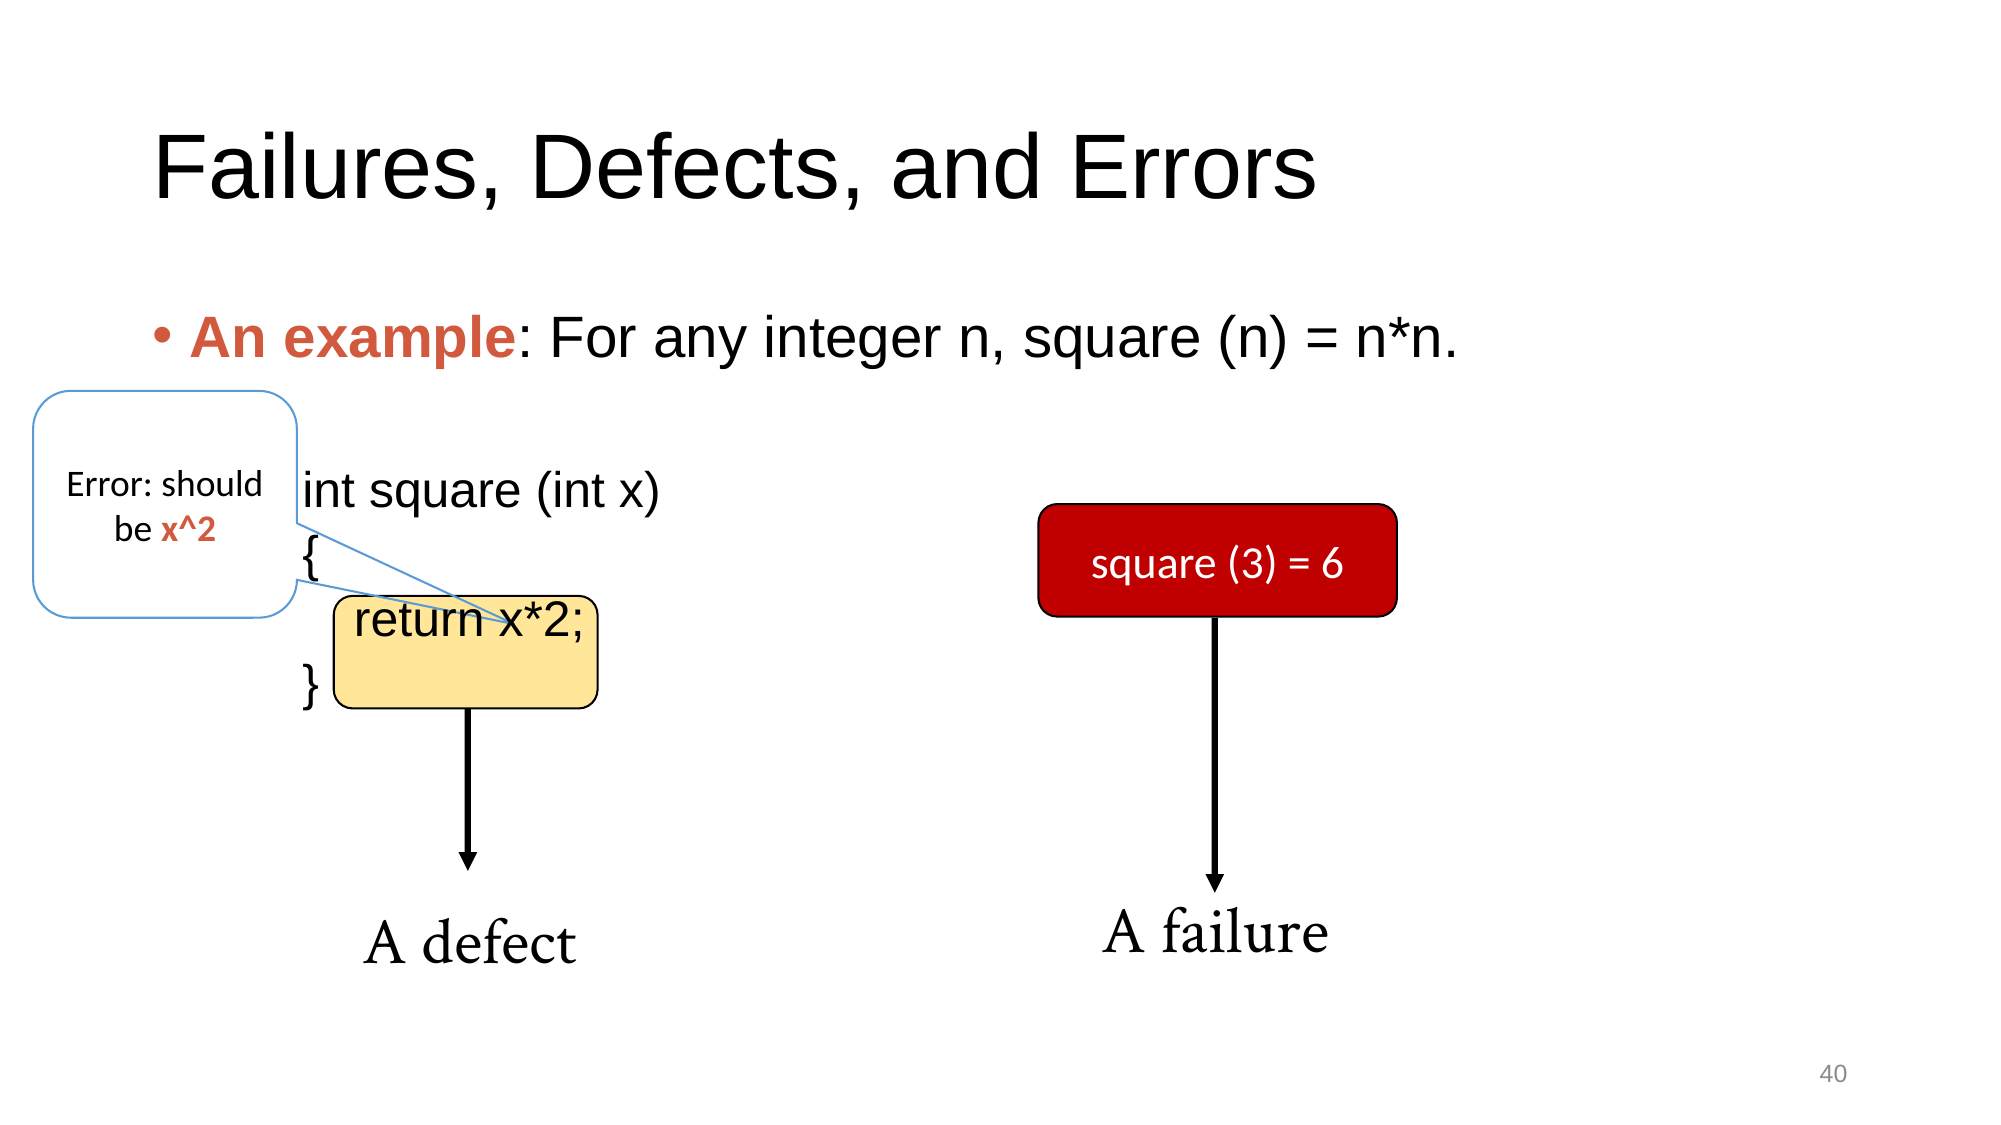

# Failures, Defects, and Errors
An example: For any integer n, square (n) = n*n.

int square (int x)
{
	 return x*2;
}

Error: should be x^2
square (3) = 6

A failure
A defect
40